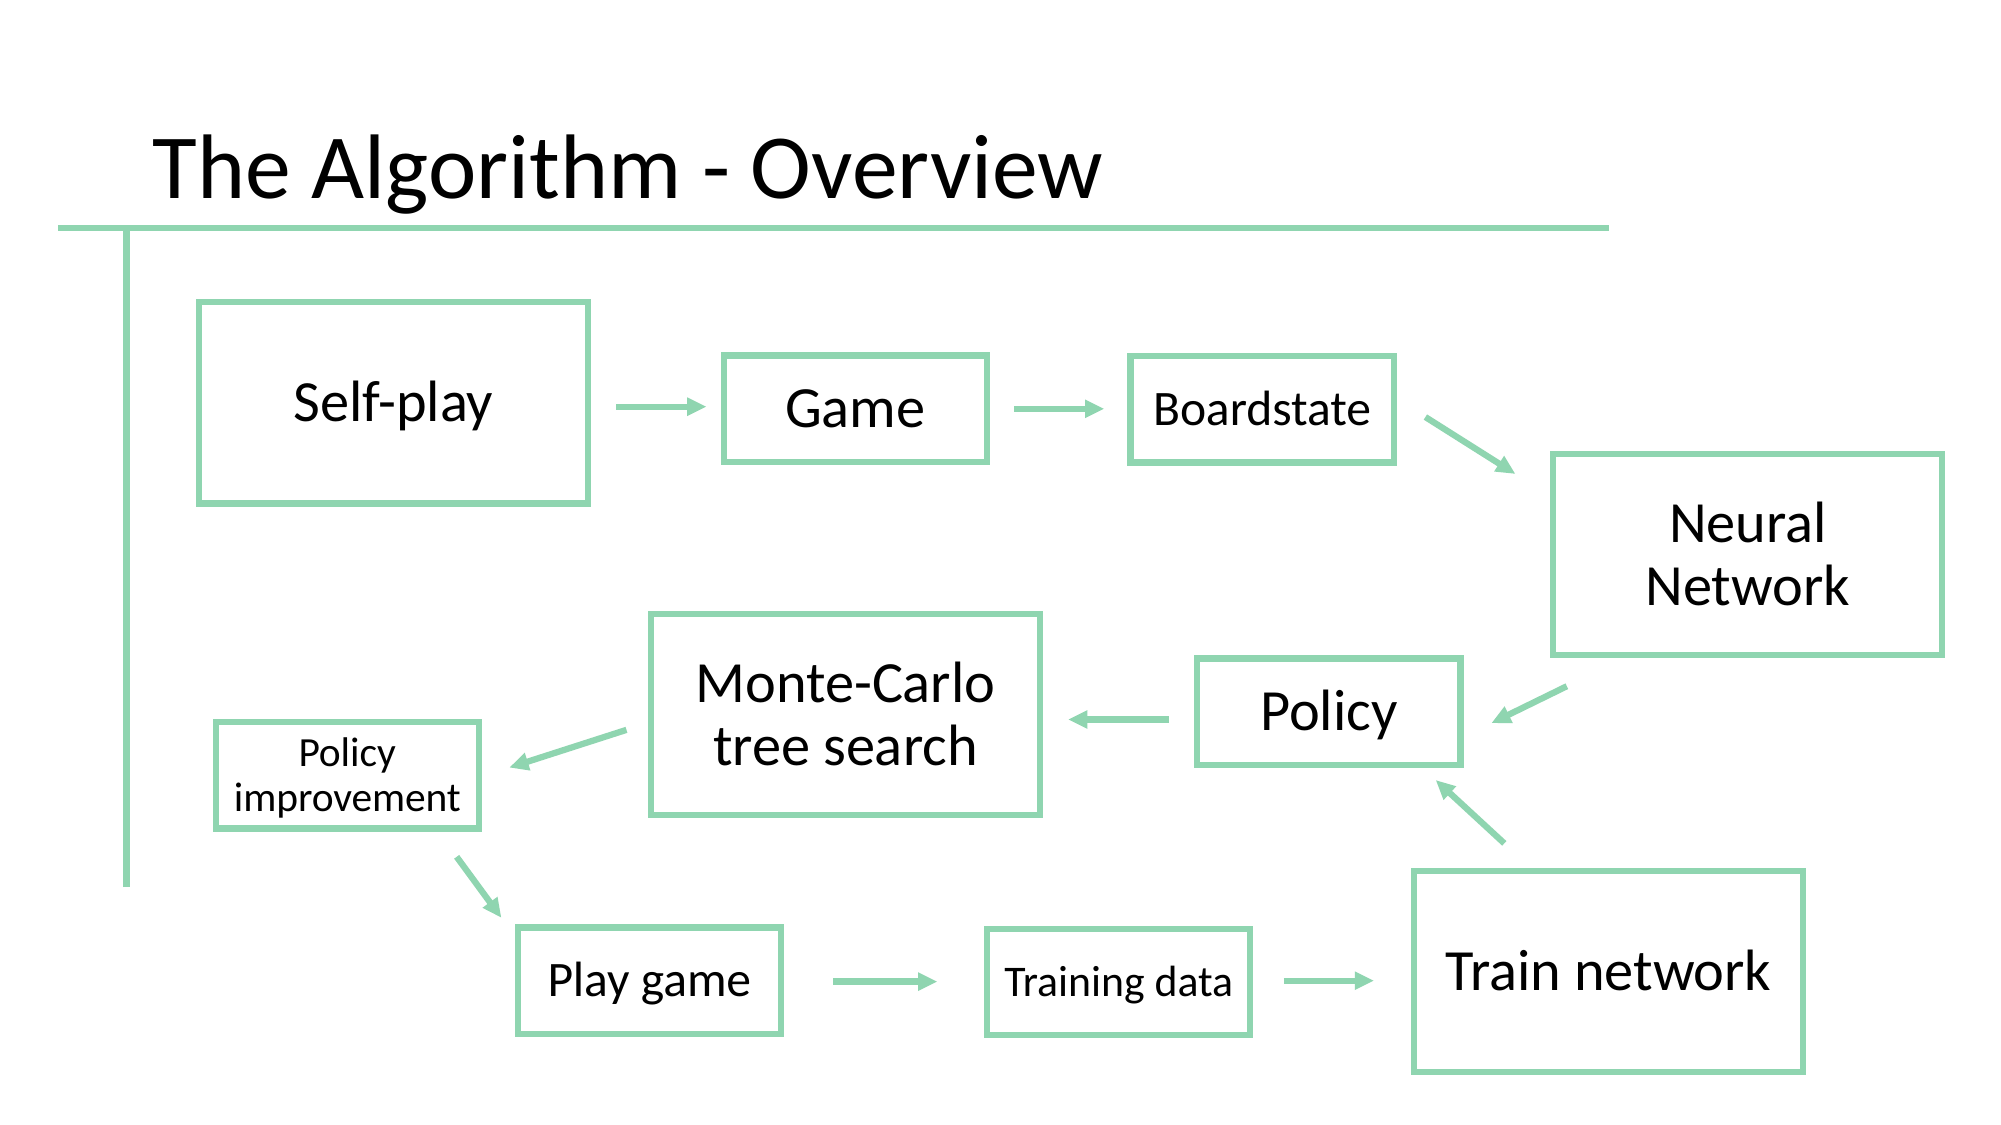

# The Algorithm - Overview
Self-play
Game
Boardstate
Neural Network
Monte-Carlo tree search
Policy
Policy improvement
Train network
Play game
Training data